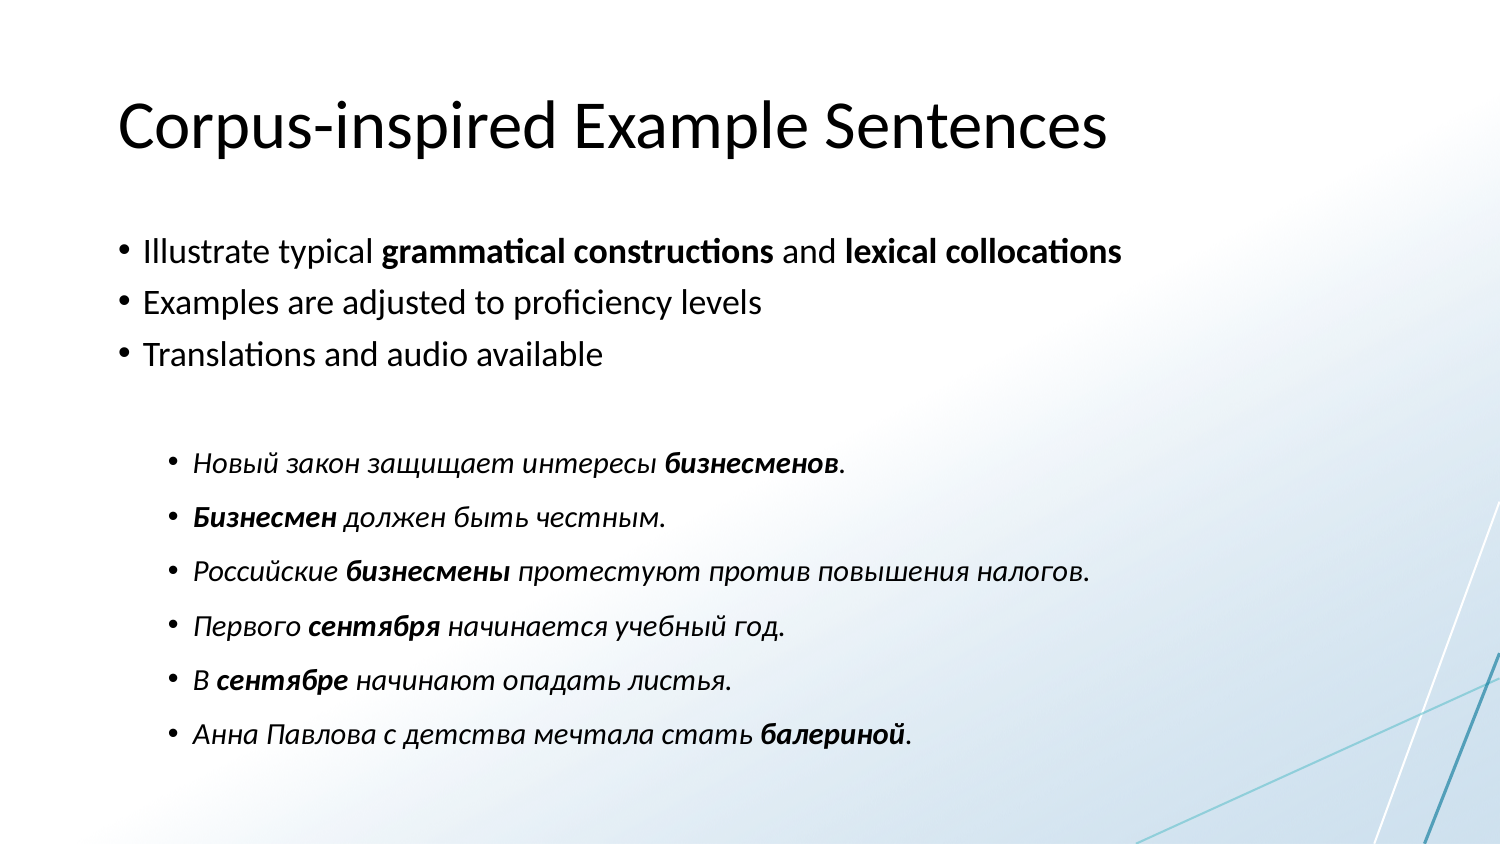

# Corpus-inspired Example Sentences
Illustrate typical grammatical constructions and lexical collocations
Examples are adjusted to proficiency levels
Translations and audio available

Новый закон защищает интересы бизнесменов.
Бизнесмен должен быть честным.
Российские бизнесмены протестуют против повышения налогов.
Первого сентября начинается учебный год.
В сентябре начинают опадать листья.
Анна Павлова с детства мечтала стать балериной.